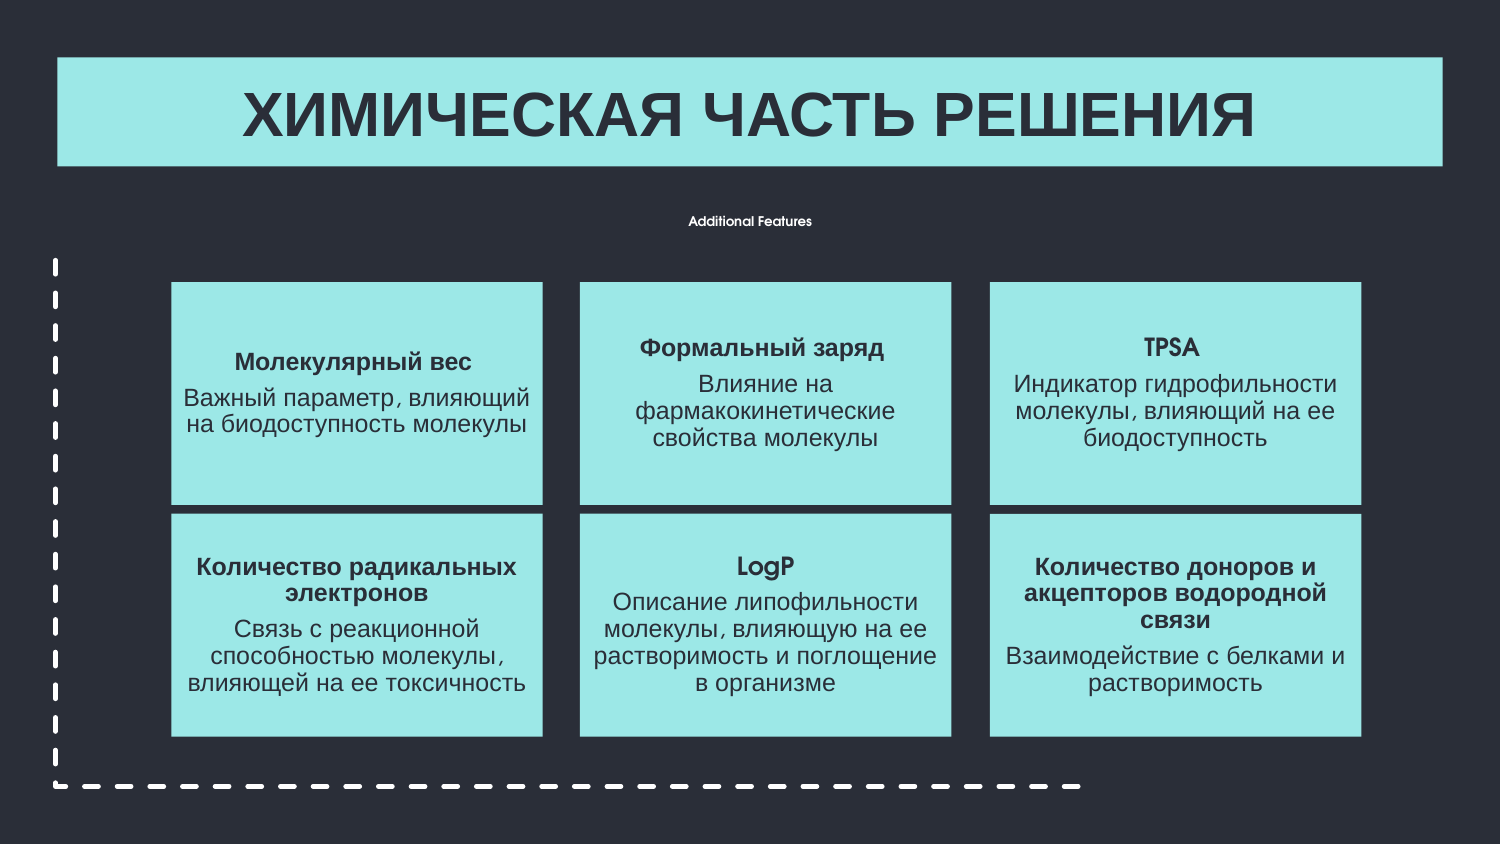

# ХИМИЧЕСКАЯ ЧАСТЬ РЕШЕНИЯ
Additional Features
Молекулярный вес
Важный параметр, влияющий на биодоступность молекулы
Формальный заряд
Влияние на фармакокинетические свойства молекулы
TPSA
Индикатор гидрофильности молекулы, влияющий на ее биодоступность
Количество радикальных электронов
Связь с реакционной способностью молекулы, влияющей на ее токсичность
LogP
Описание липофильности молекулы, влияющую на ее растворимость и поглощение в организме
Количество доноров и акцепторов водородной связи
Взаимодействие с белками и растворимость